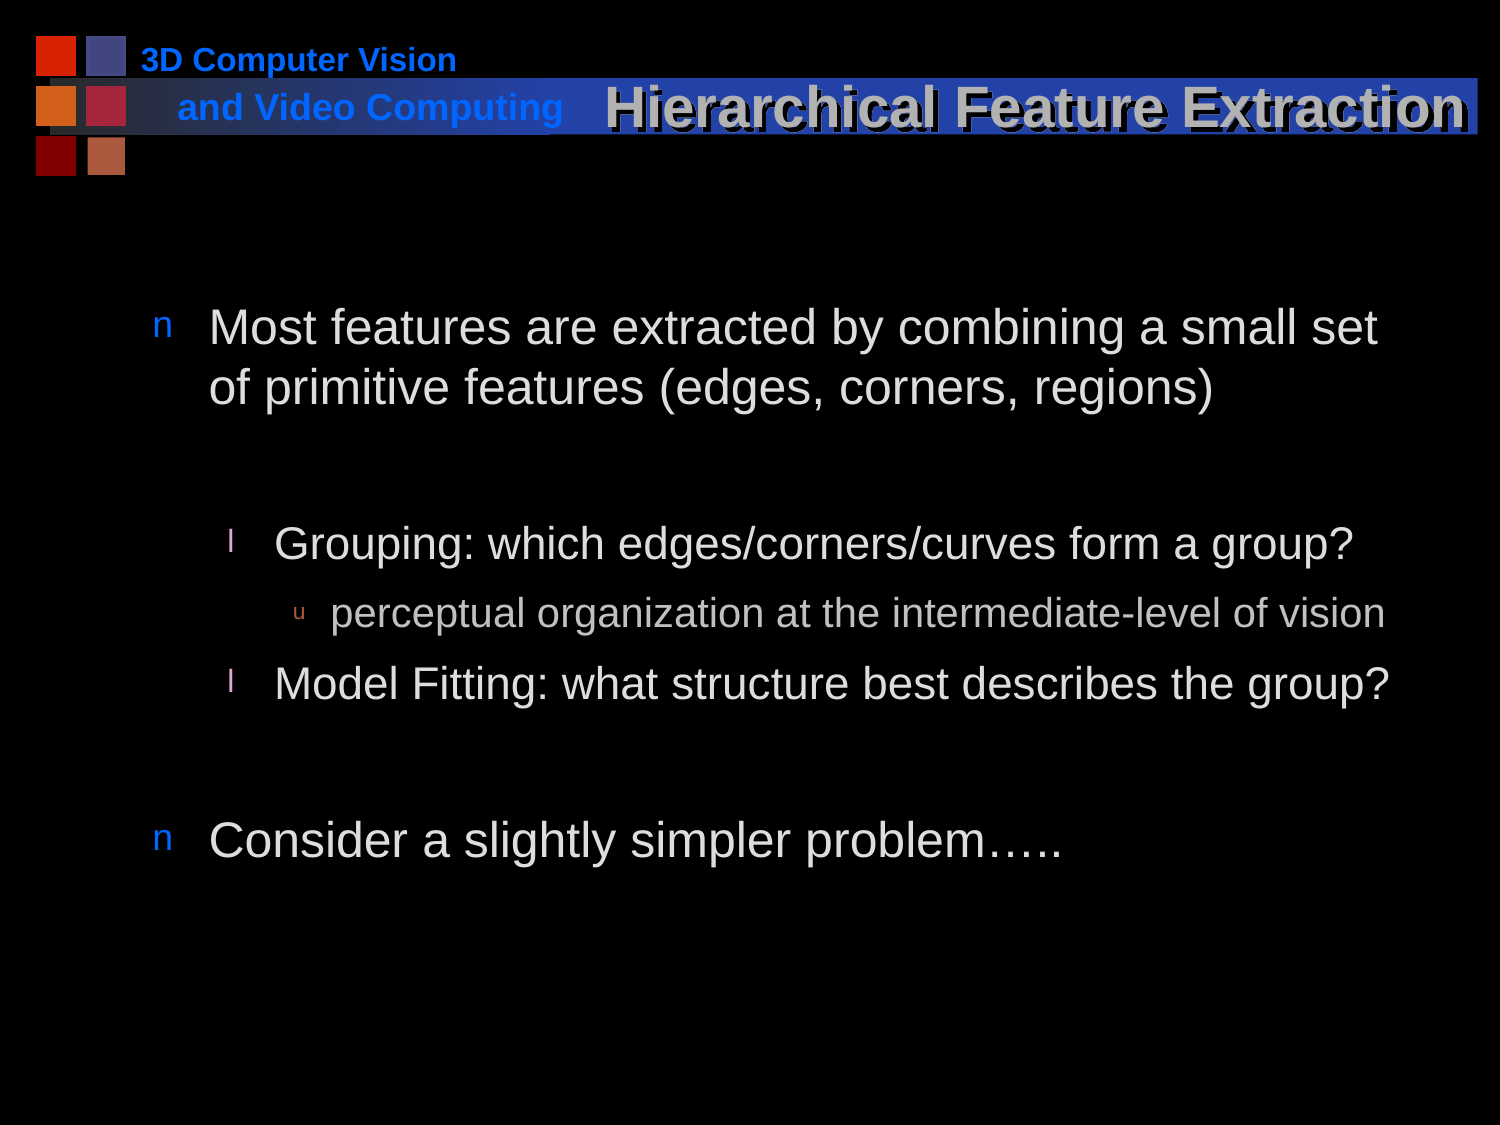

# Hierarchical Feature Extraction
Most features are extracted by combining a small set of primitive features (edges, corners, regions)

Grouping: which edges/corners/curves form a group?
perceptual organization at the intermediate-level of vision
Model Fitting: what structure best describes the group?

Consider a slightly simpler problem…..